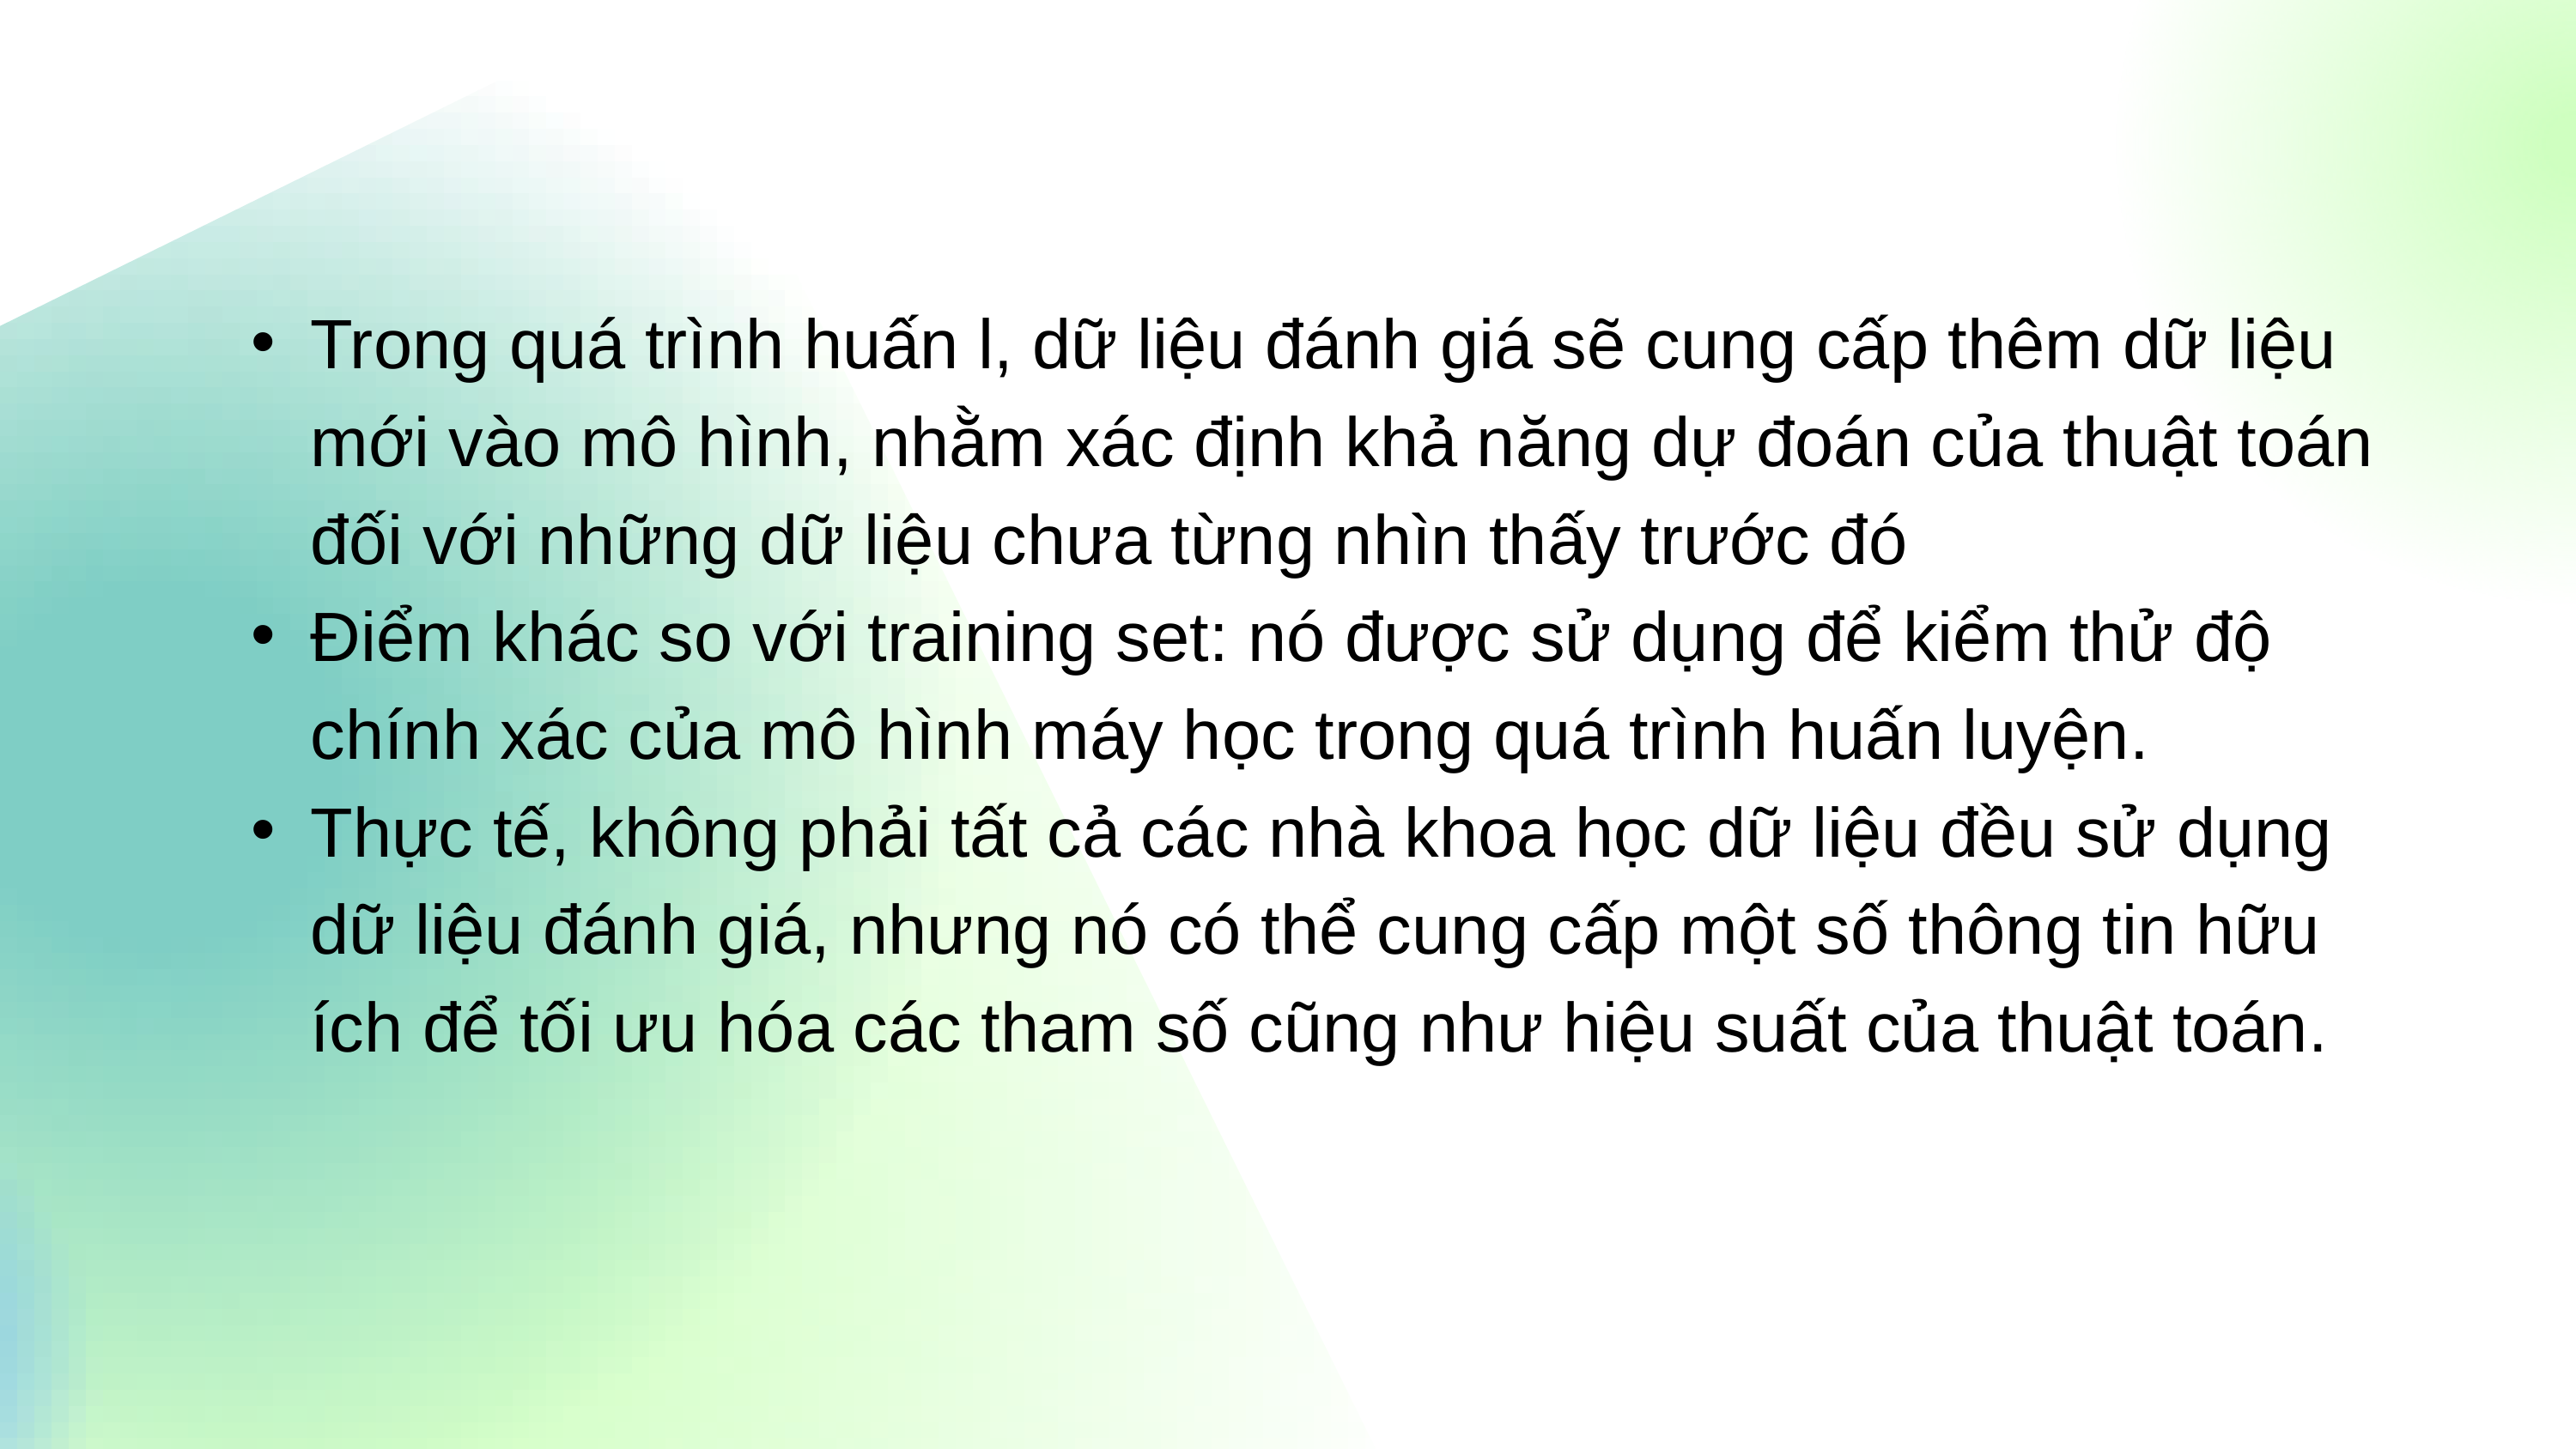

Trong quá trình huấn l, dữ liệu đánh giá sẽ cung cấp thêm dữ liệu mới vào mô hình, nhằm xác định khả năng dự đoán của thuật toán đối với những dữ liệu chưa từng nhìn thấy trước đó
Điểm khác so với training set: nó được sử dụng để kiểm thử độ chính xác của mô hình máy học trong quá trình huấn luyện.
Thực tế, không phải tất cả các nhà khoa học dữ liệu đều sử dụng dữ liệu đánh giá, nhưng nó có thể cung cấp một số thông tin hữu ích để tối ưu hóa các tham số cũng như hiệu suất của thuật toán.